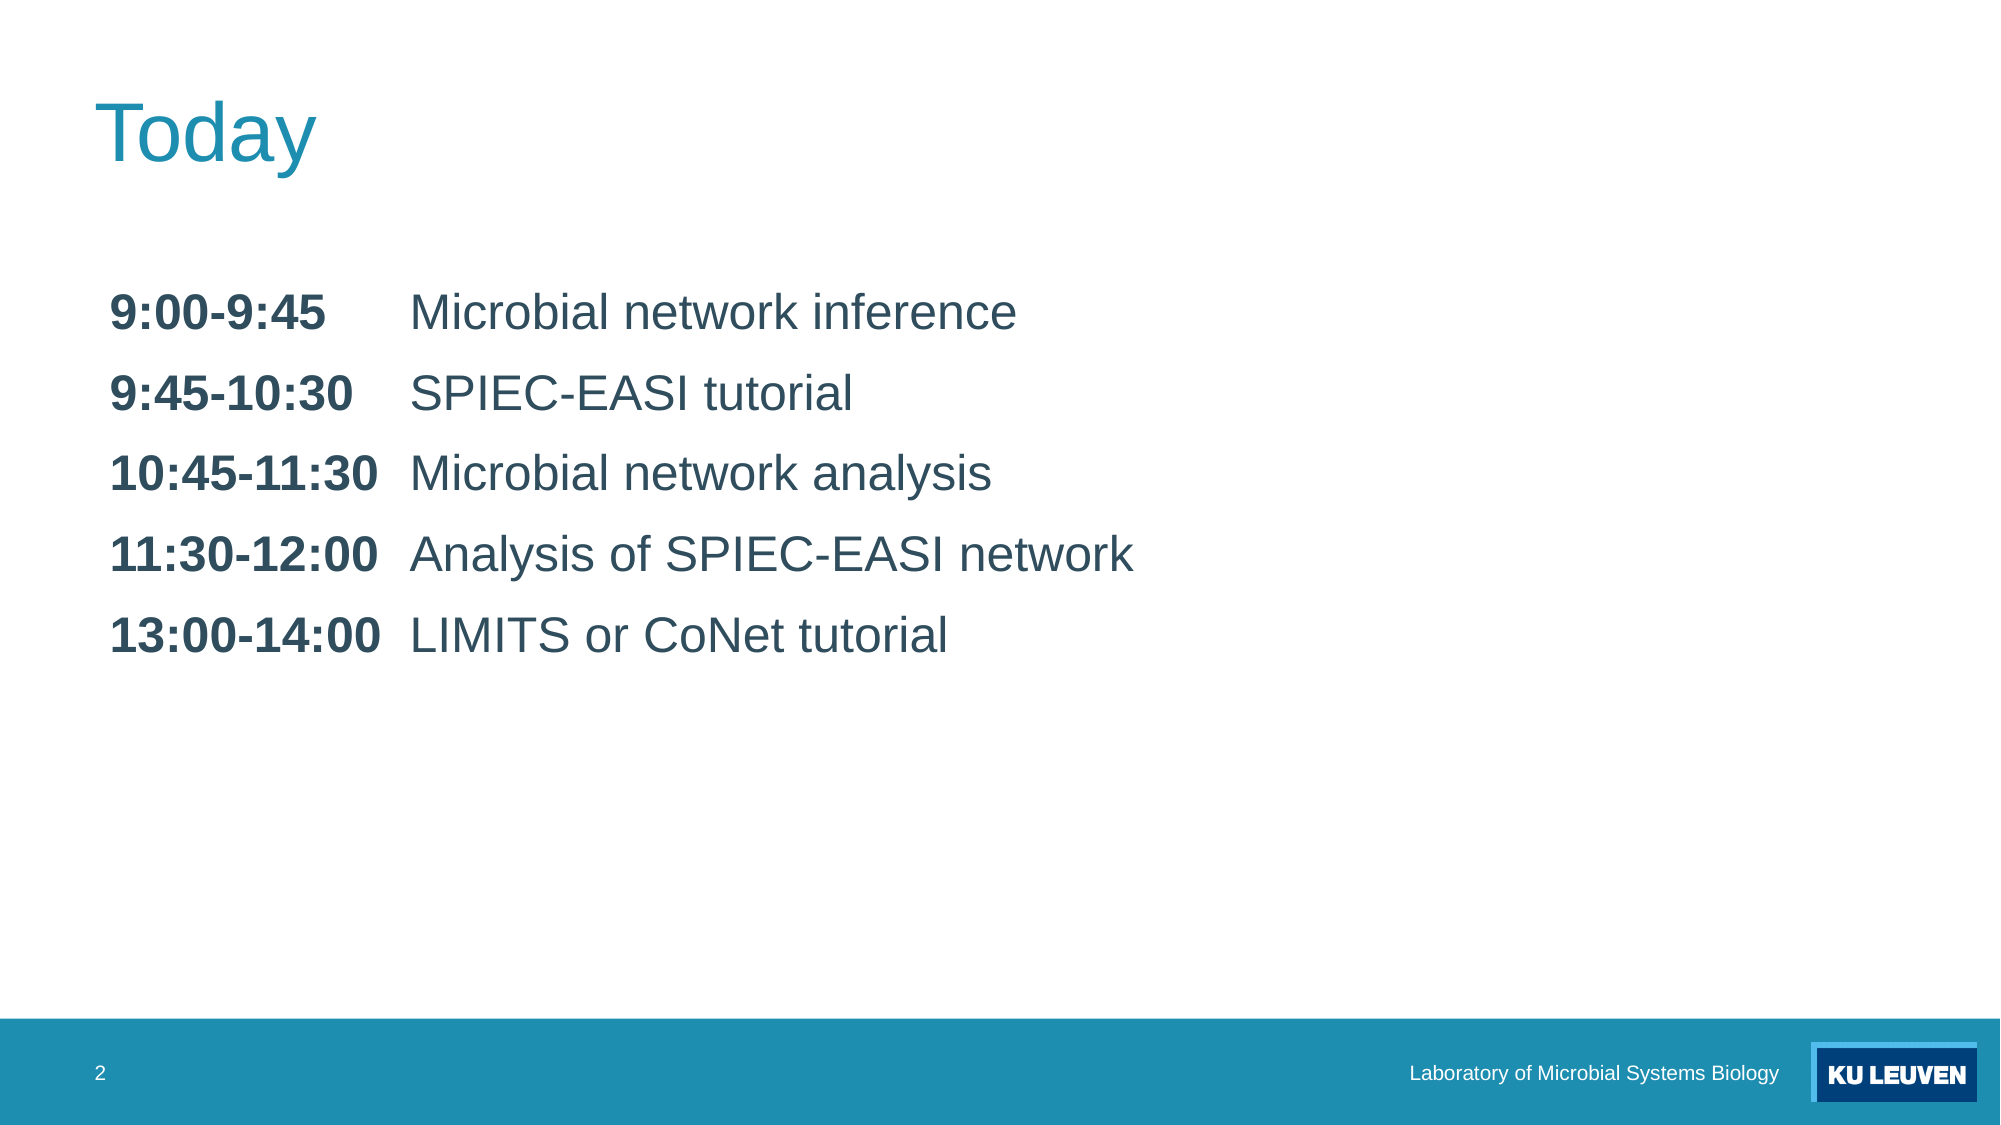

# Today
9:00-9:45	Microbial network inference
9:45-10:30	SPIEC-EASI tutorial
10:45-11:30	Microbial network analysis
11:30-12:00	Analysis of SPIEC-EASI network
13:00-14:00	LIMITS or CoNet tutorial
2
Laboratory of Microbial Systems Biology